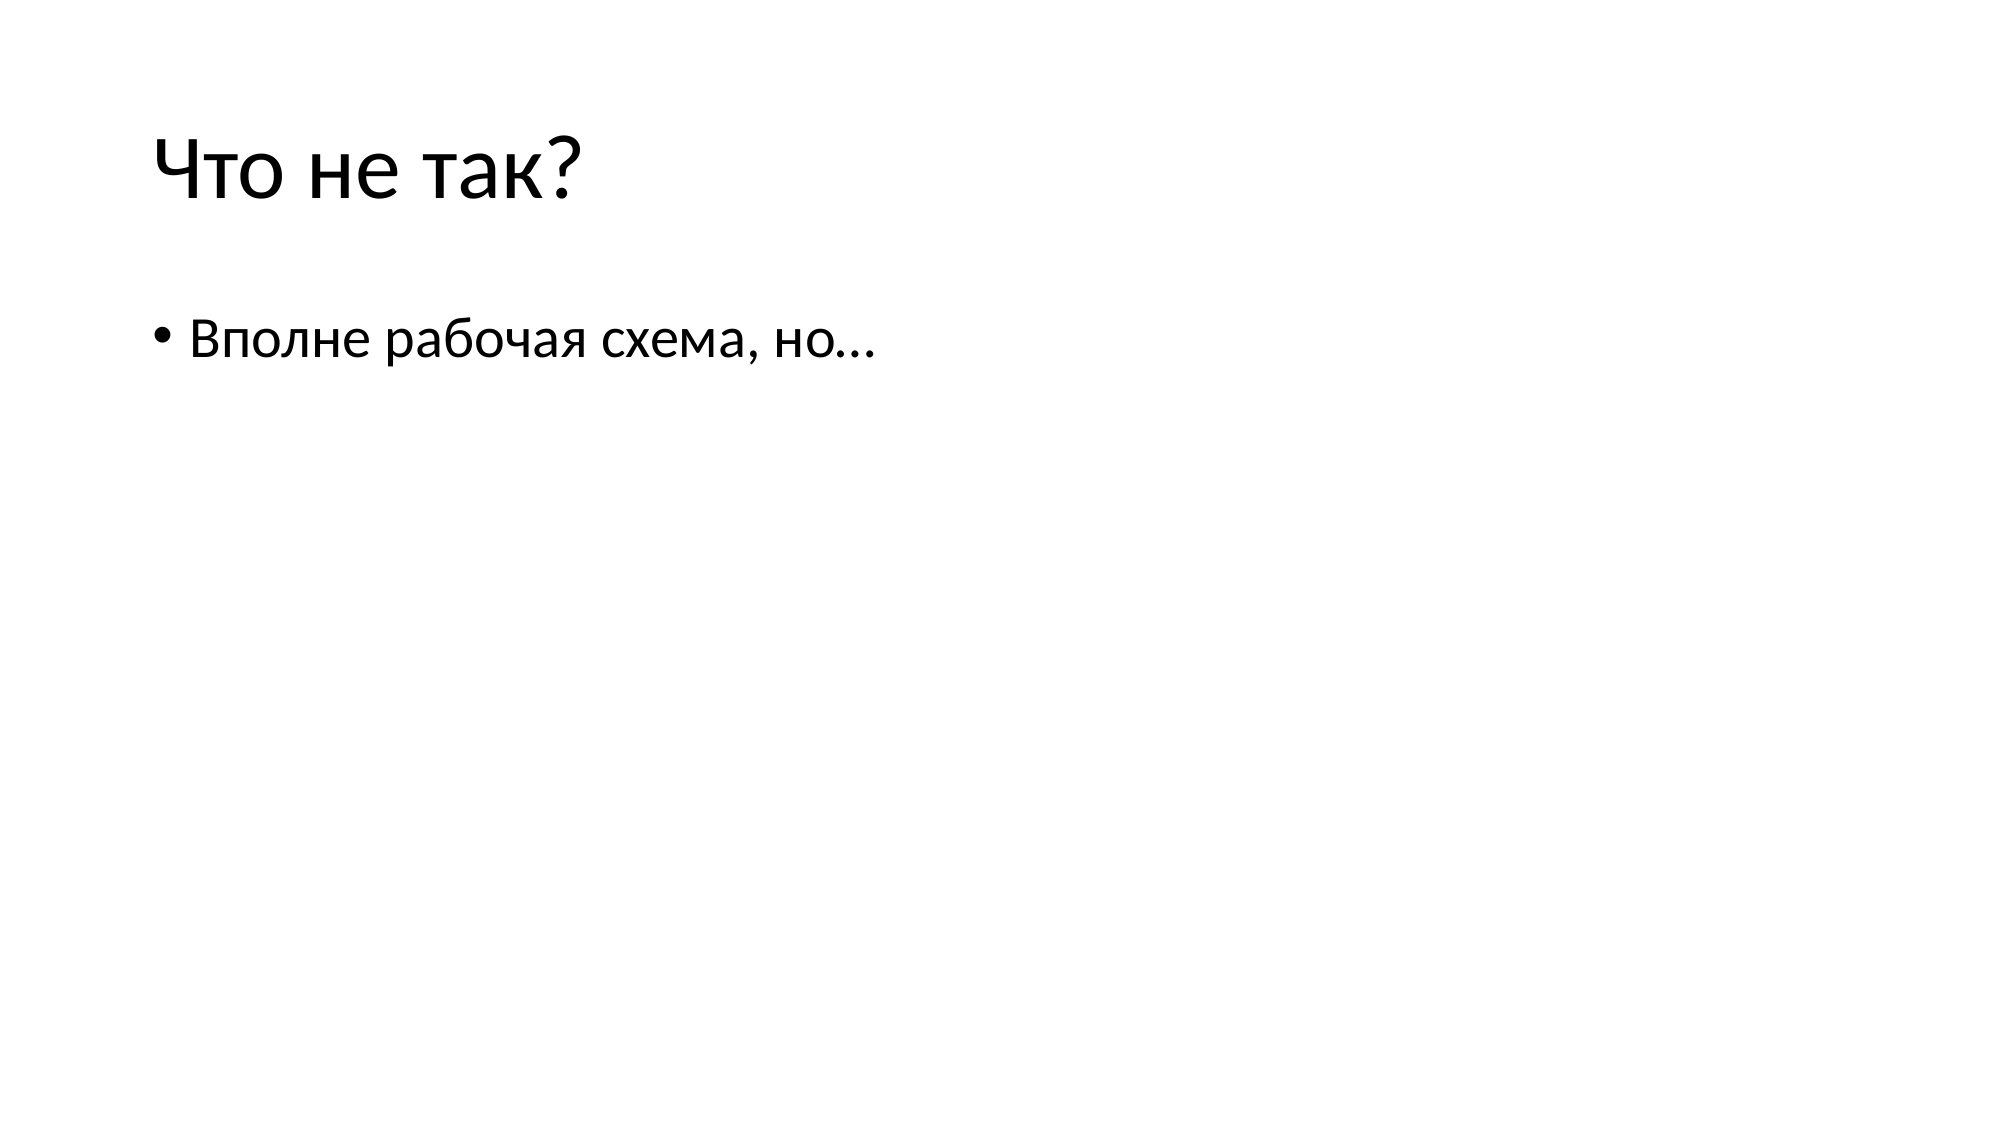

# Что не так?
Вполне рабочая схема, но…